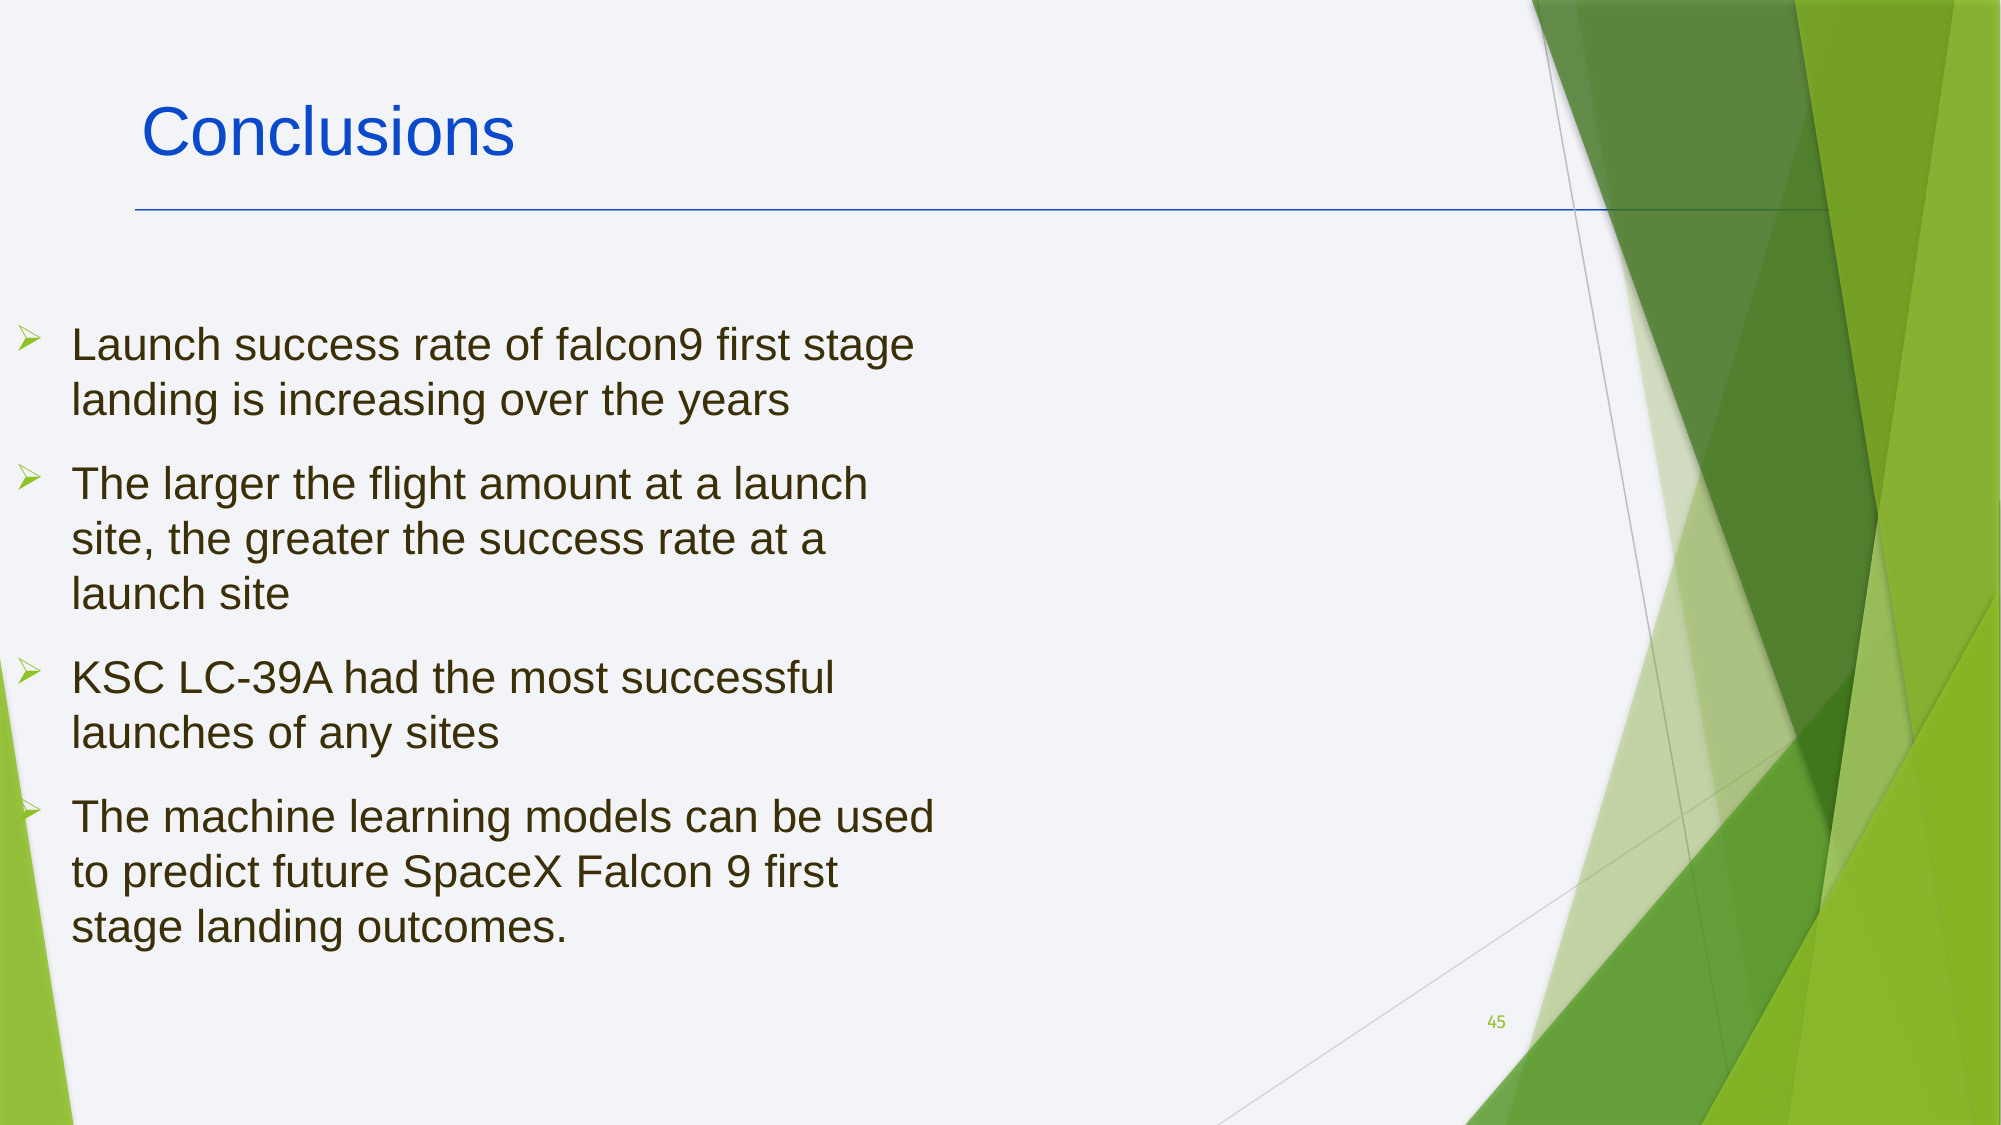

Conclusions
Launch success rate of falcon9 first stage landing is increasing over the years
The larger the flight amount at a launch site, the greater the success rate at a launch site
KSC LC-39A had the most successful launches of any sites
The machine learning models can be used to predict future SpaceX Falcon 9 first stage landing outcomes.

45